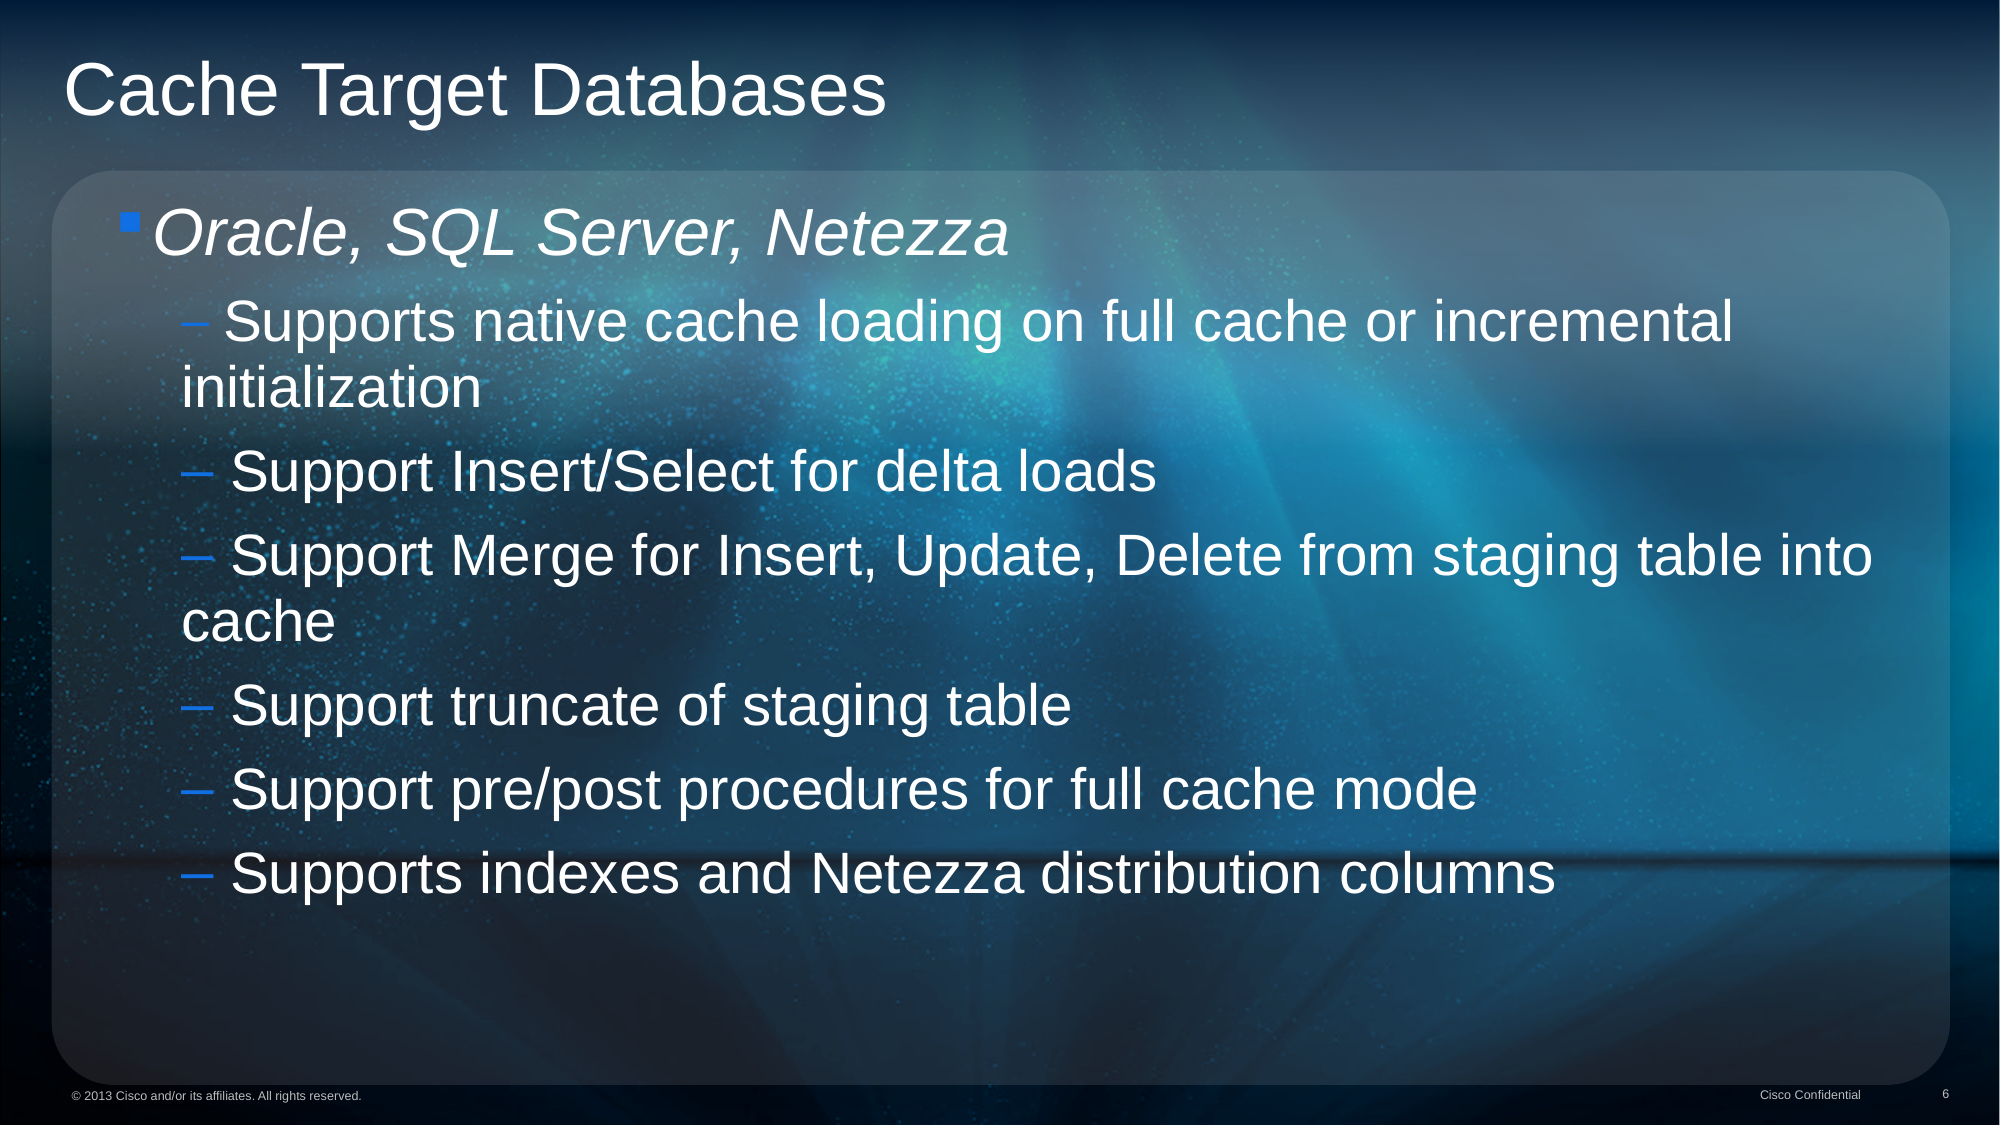

Cache Target Databases

Oracle, SQL Server, Netezza
 Supports native cache loading on full cache or incremental initialization
 Support Insert/Select for delta loads
 Support Merge for Insert, Update, Delete from staging table into cache
 Support truncate of staging table
 Support pre/post procedures for full cache mode
 Supports indexes and Netezza distribution columns